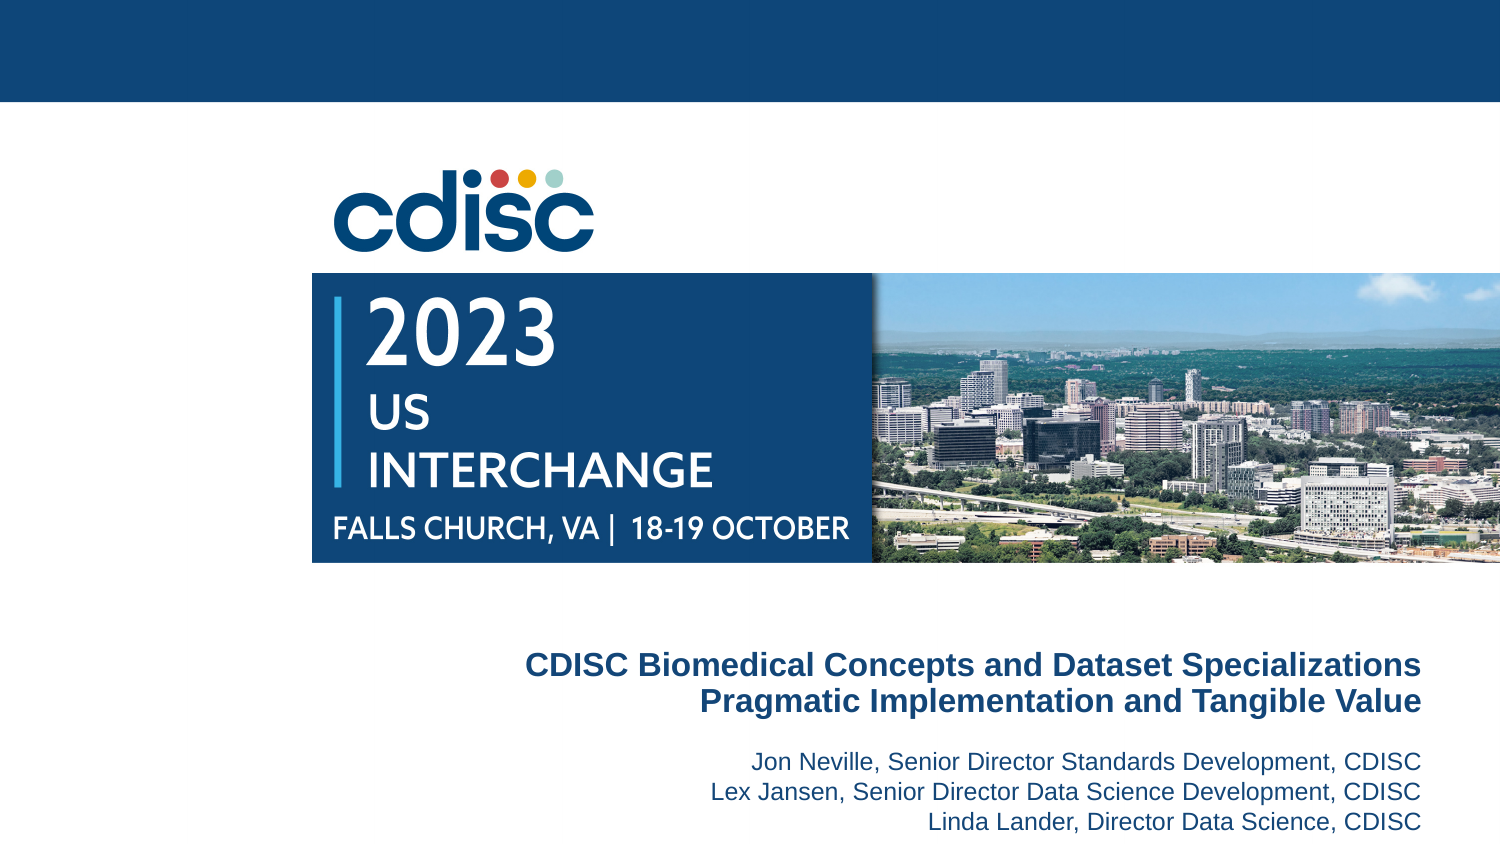

# CDISC Biomedical Concepts and Dataset Specializations Pragmatic Implementation and Tangible Value

Jon Neville, Senior Director Standards Development, CDISC
Lex Jansen, Senior Director Data Science Development, CDISC
Linda Lander, Director Data Science, CDISC